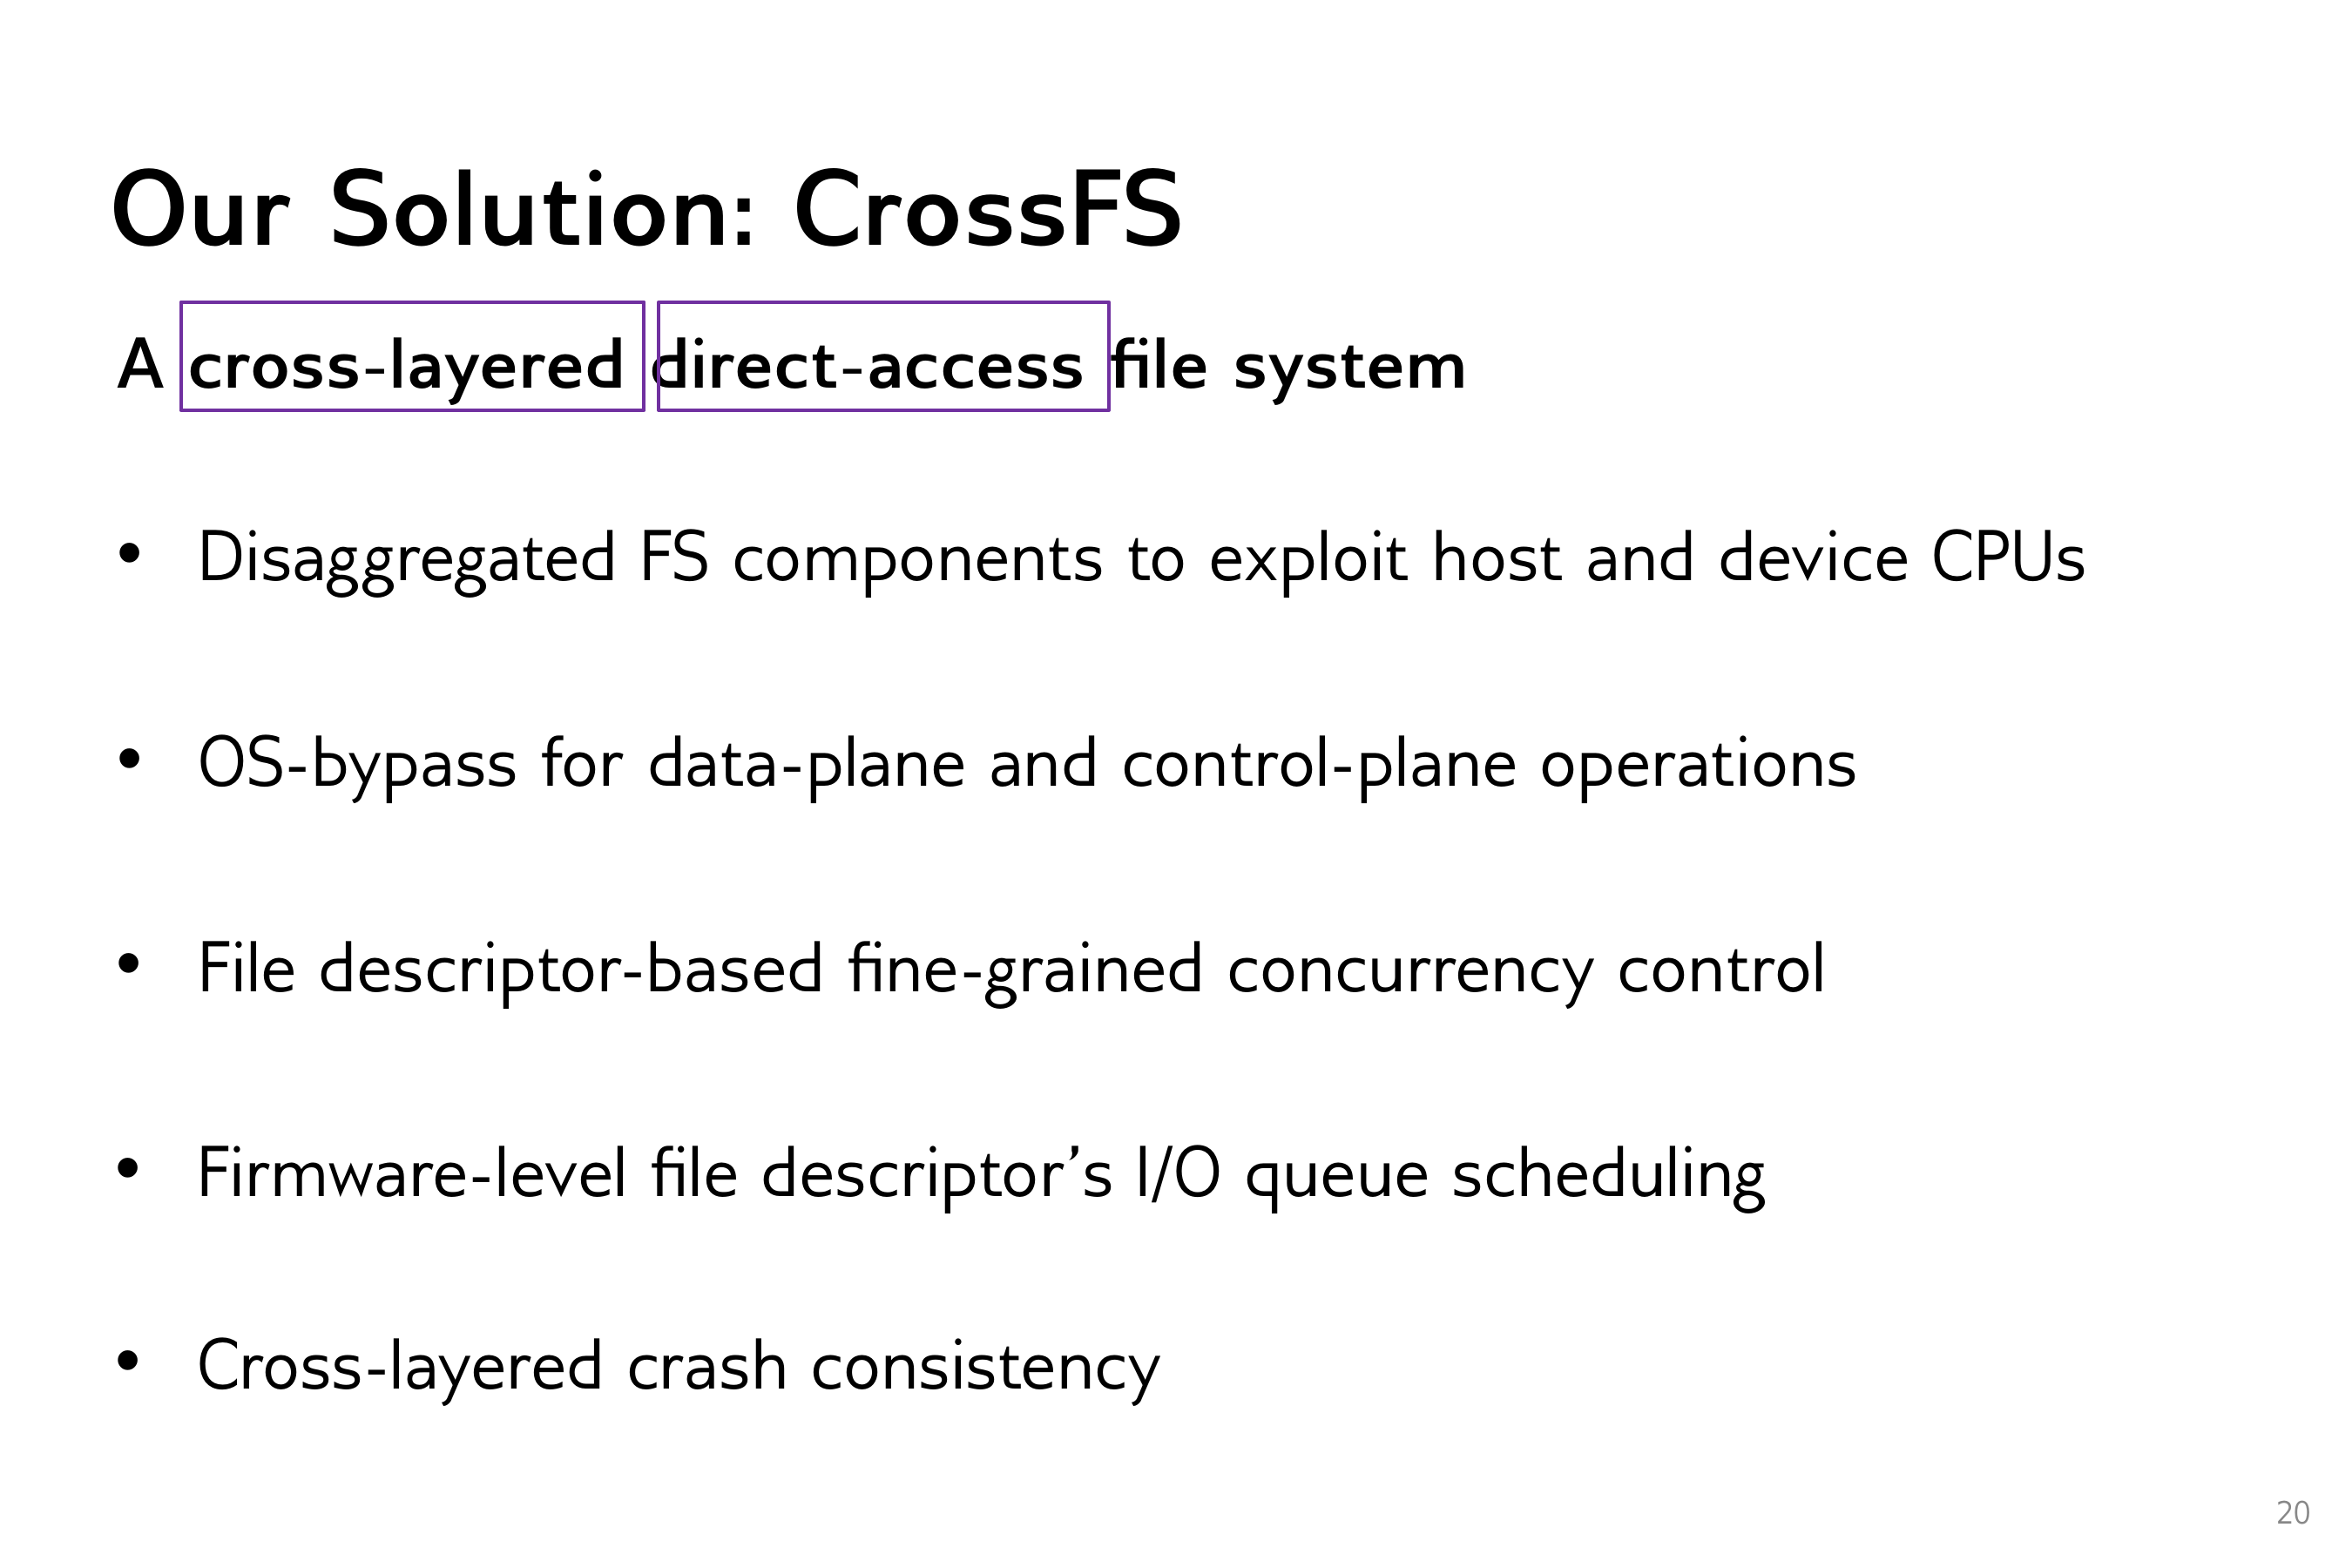

Our Solution: CrossFS

A cross-layered direct-access file system
Disaggregated FS components to exploit host and device CPUs
OS-bypass for data-plane and control-plane operations
File descriptor-based fine-grained concurrency control
Firmware-level file descriptor’s I/O queue scheduling
Cross-layered crash consistency
20